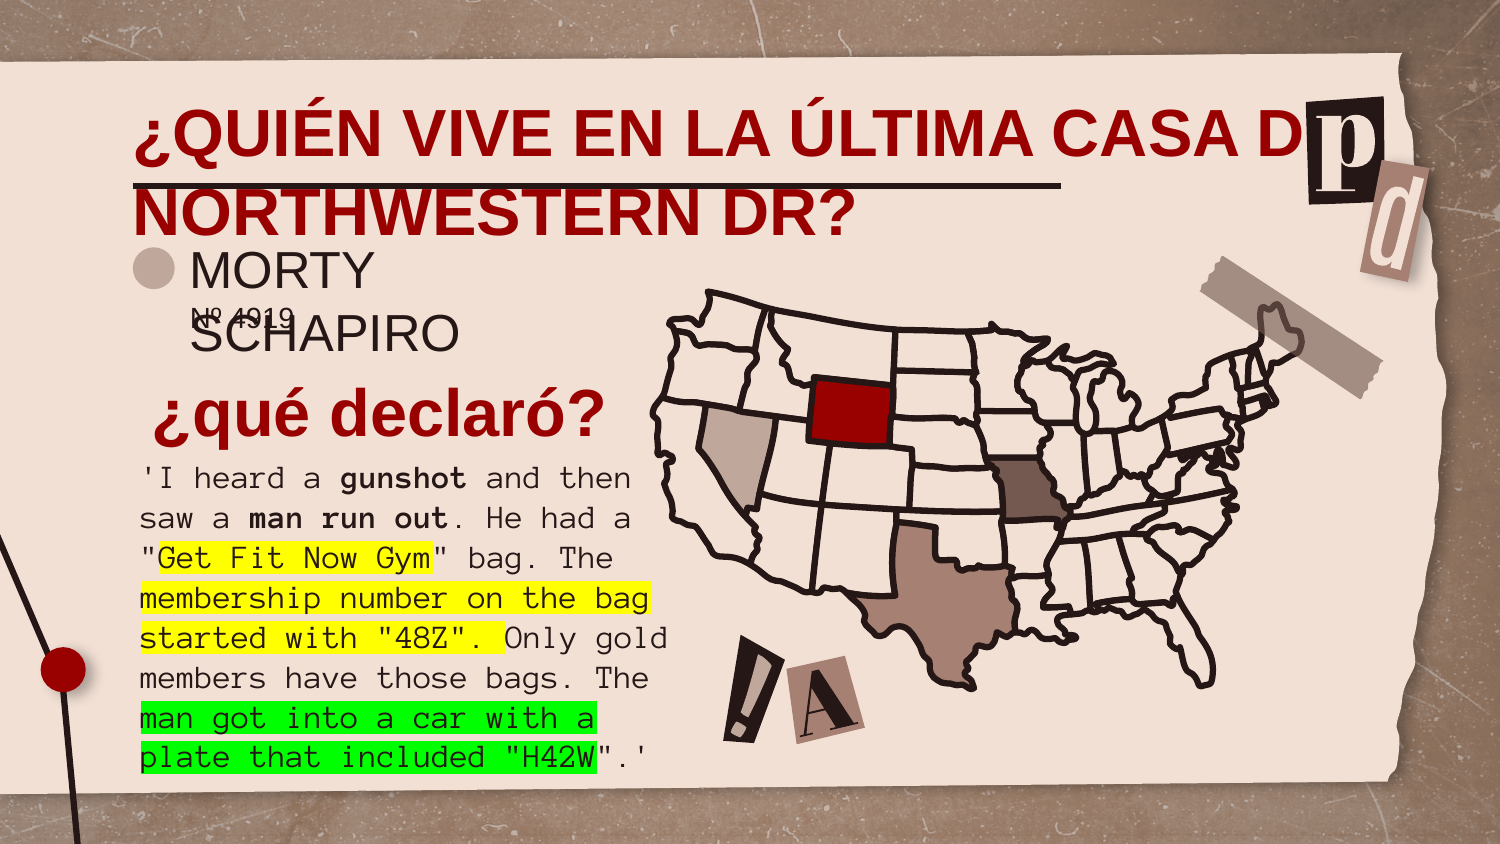

# ¿QUIÉN VIVE EN LA ÚLTIMA CASA DE NORTHWESTERN DR?

MORTY SCHAPIRO

Nº 4919

¿qué declaró?
'I heard a gunshot and then saw a man run out. He had a "Get Fit Now Gym" bag. The membership number on the bag started with "48Z". Only gold members have those bags. The man got into a car with a plate that included "H42W".'